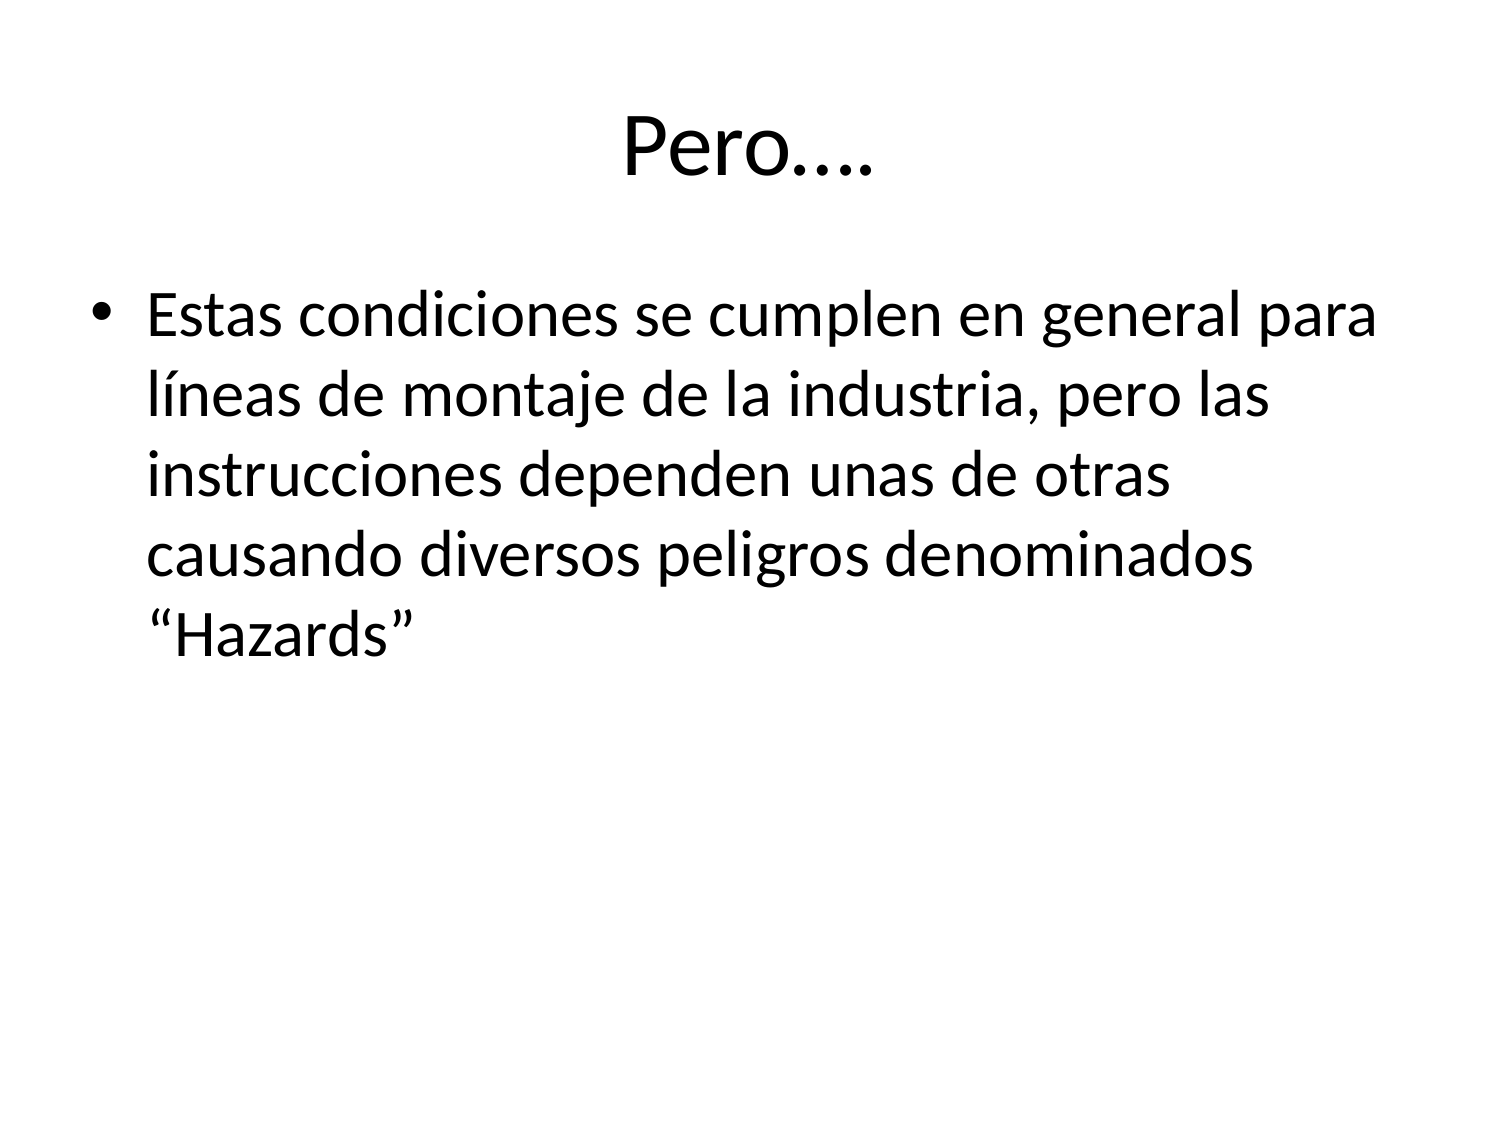

# Pero….
Estas condiciones se cumplen en general para líneas de montaje de la industria, pero las instrucciones dependen unas de otras causando diversos peligros denominados “Hazards”